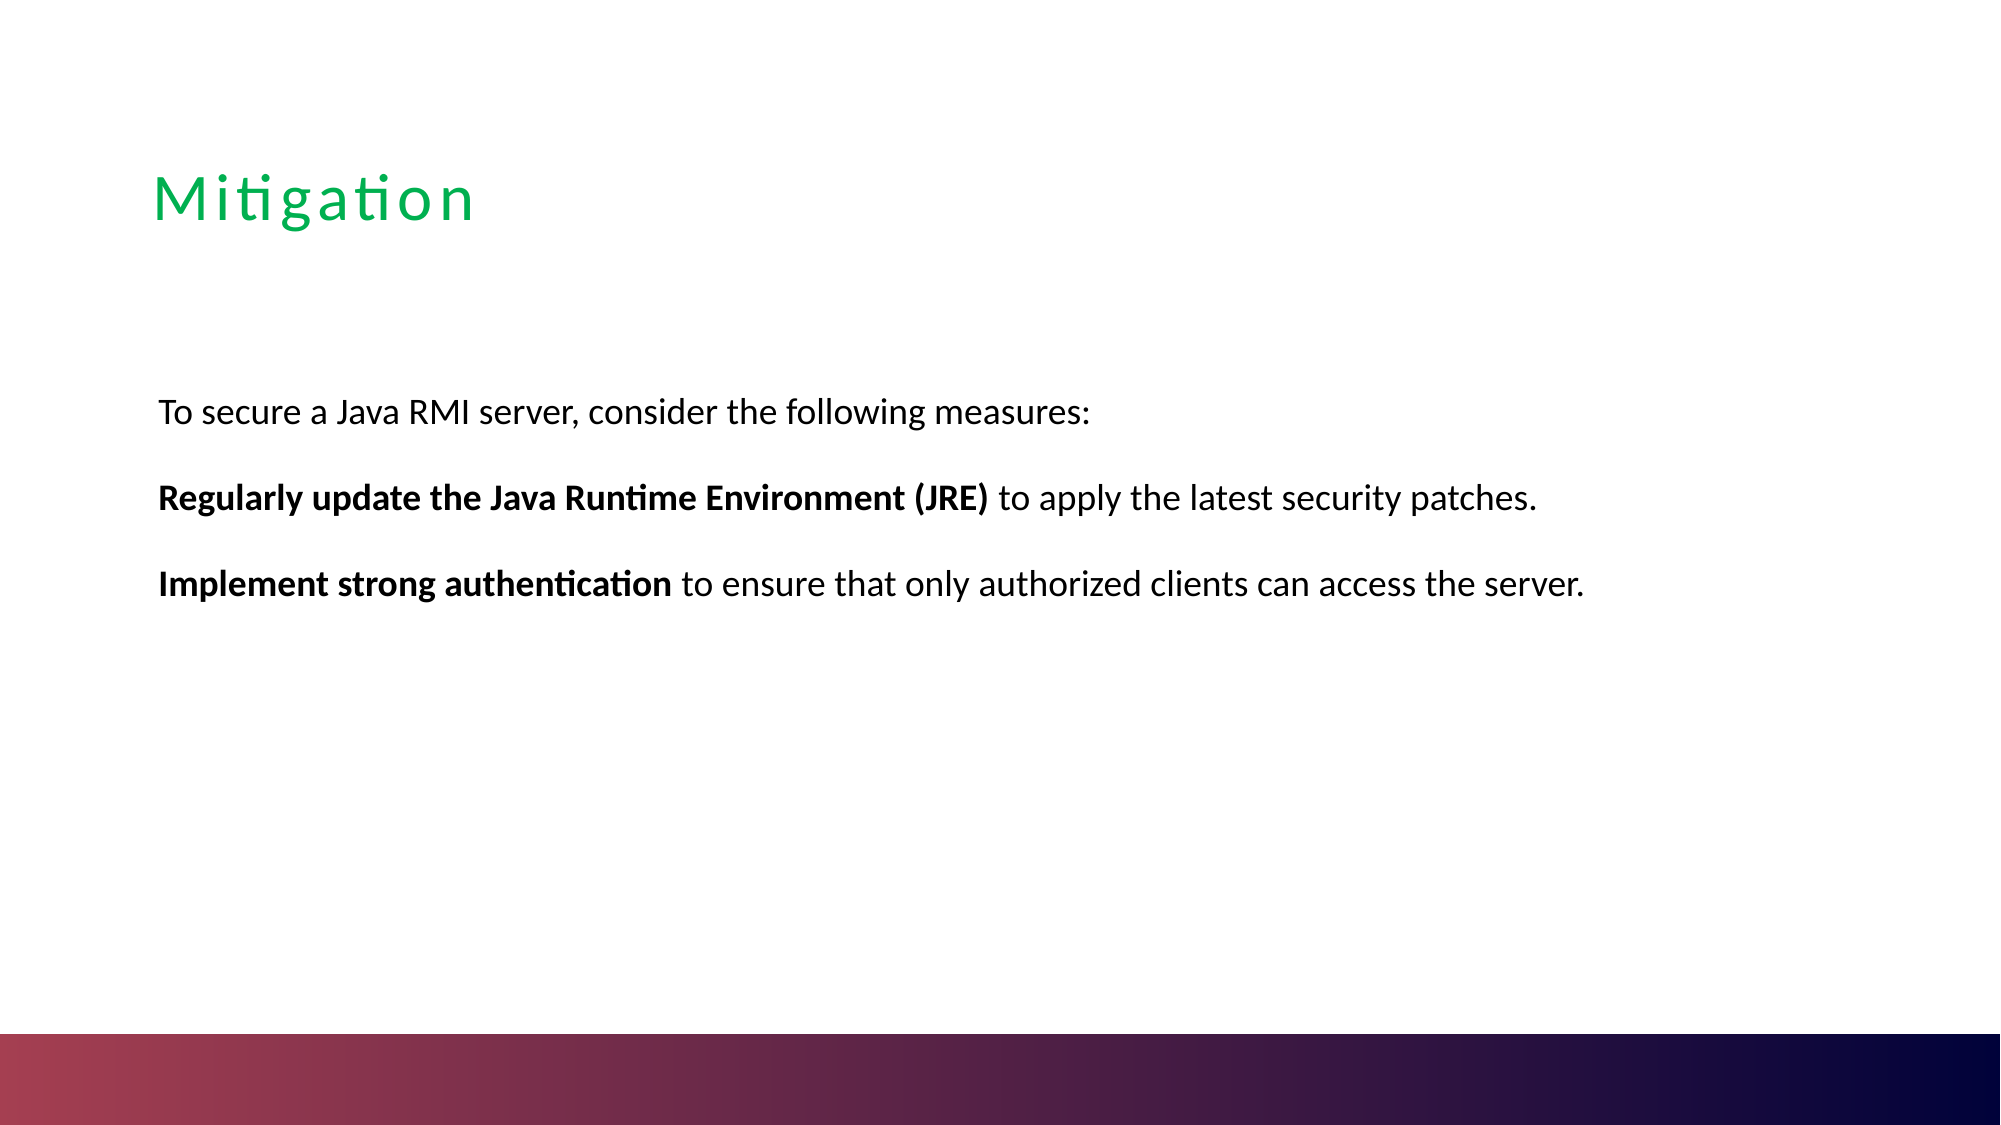

# Mitigation
To secure a Java RMI server, consider the following measures:
Regularly update the Java Runtime Environment (JRE) to apply the latest security patches.
Implement strong authentication to ensure that only authorized clients can access the server.